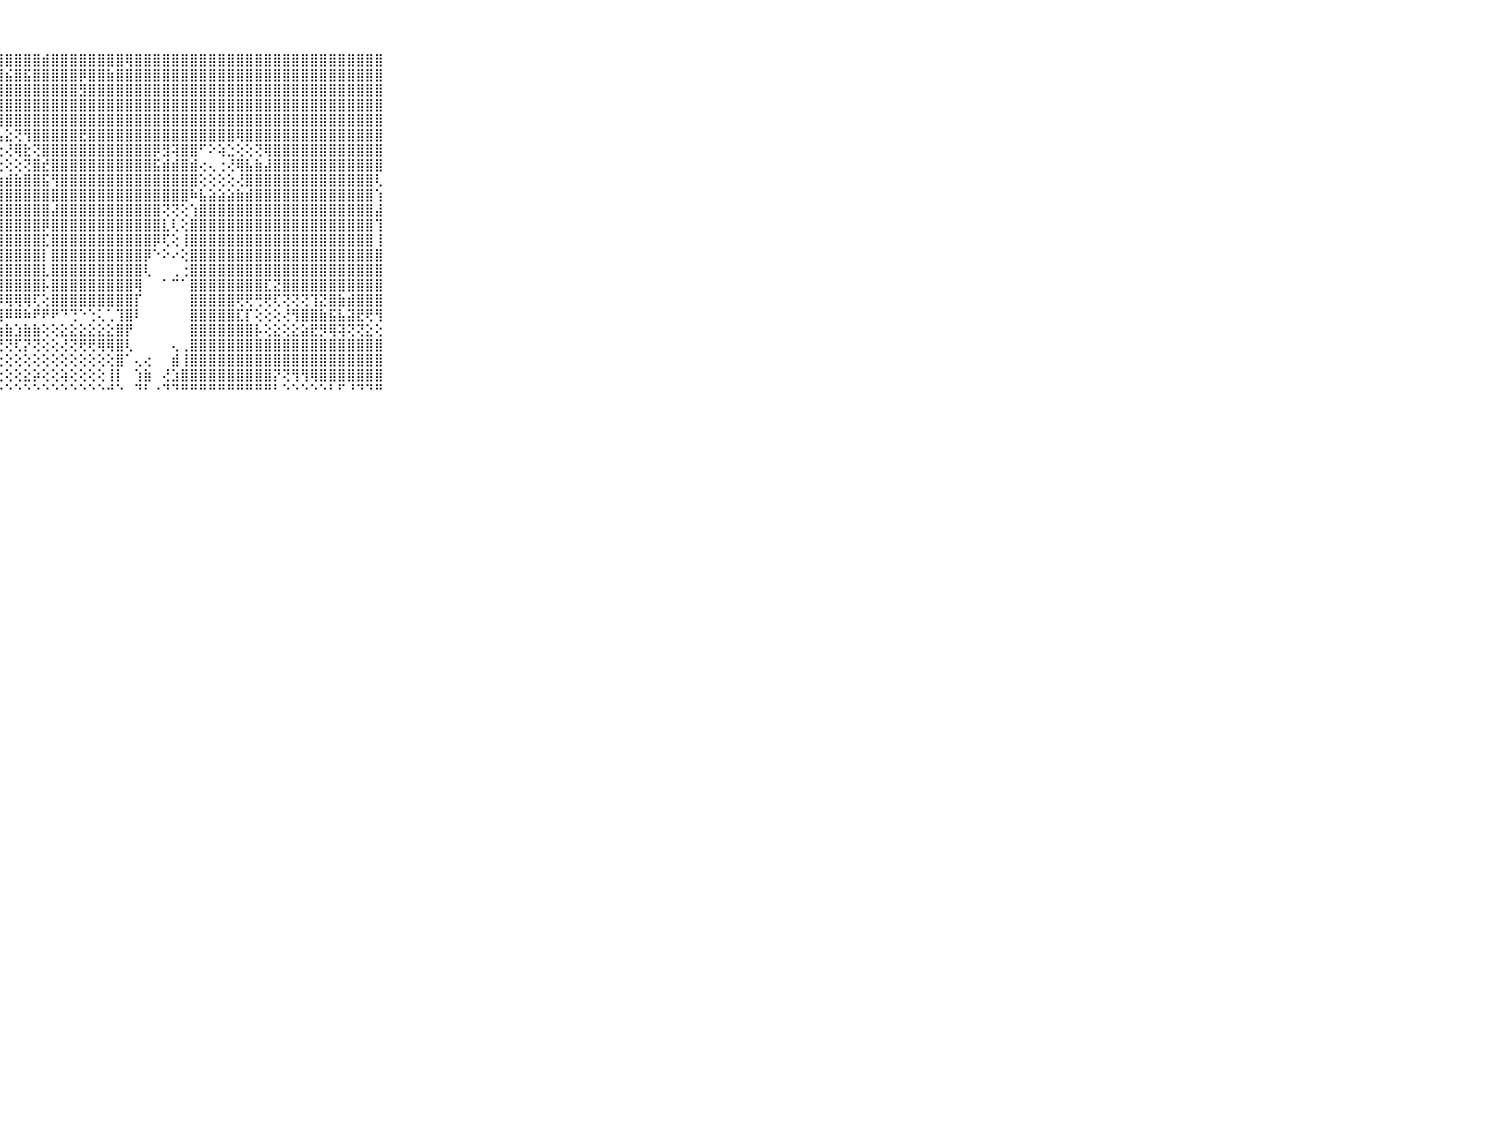

⠀⠀⠀⠀⠀⠀⠀⠀⠀⠀⠀⣼⣿⣿⣿⣿⣻⣿⣿⣿⣿⣿⣿⣿⣿⣿⣿⣿⣿⣿⣿⣿⣾⣿⣿⣿⣿⣿⣿⣿⣿⢿⣿⣿⣿⣿⣿⣿⣿⣿⣿⣿⣿⣿⣿⣿⣿⣿⣿⣿⣿⣿⣿⣿⣿⣿⣿⣿⣿⠀⠀⠀⠀⠀⠀⠀⠀⠀⠀⠀⠀
⠀⠀⠀⠀⠀⠀⠀⠀⠀⠀⠀⣿⣿⣿⣿⣿⣿⣿⣿⣿⣿⣿⣿⣿⣿⣿⣿⣿⣮⣿⣯⣿⣿⣿⣿⣿⡿⣿⣿⣷⣿⣿⣿⣿⣿⣿⣿⣿⣿⣿⣿⣿⣿⣿⣿⣿⣿⣿⣿⣿⣿⣿⣿⣿⣿⣿⣿⣿⣿⠀⠀⠀⠀⠀⠀⠀⠀⠀⠀⠀⠀
⠀⠀⠀⠀⠀⠀⠀⠀⠀⠀⠀⣿⣿⣿⣿⣿⣿⣿⣿⣿⣿⣿⣿⣿⣿⣿⣿⣿⣿⣿⣿⣿⣿⣿⣿⣿⣻⣿⣿⣿⣿⣿⣿⣿⣿⣿⣿⣿⣿⣿⣿⣿⣿⣿⣿⣿⣿⣿⣿⣿⣿⣿⣿⣿⣿⣿⣿⣿⣿⠀⠀⠀⠀⠀⠀⠀⠀⠀⠀⠀⠀
⠀⠀⠀⠀⠀⠀⠀⠀⠀⠀⠀⣿⣿⣿⣿⣿⣿⣿⣿⣿⣿⣿⣿⣿⣿⣿⣿⣿⣿⣿⣿⣿⣿⣿⣿⣿⣿⣿⣿⣿⣿⣿⣿⣿⣿⣿⣿⣿⣿⣿⣿⣿⣿⣿⣿⣿⣿⣿⣿⣿⣿⣿⣿⣿⣿⣿⣿⣿⣿⠀⠀⠀⠀⠀⠀⠀⠀⠀⠀⠀⠀
⠀⠀⠀⠀⠀⠀⠀⠀⠀⠀⠀⣿⣿⣿⣿⣿⣿⣿⣿⣿⣿⣿⣿⢿⣿⢟⢟⢿⣿⣿⣿⣿⣿⣿⣿⣿⣿⣿⣿⣿⣿⣿⣿⣿⣿⣿⣿⣿⣿⣿⣿⣿⣿⣿⣿⣿⣿⣿⣿⣿⣿⣿⣿⣿⣿⣿⣿⣿⣿⠀⠀⠀⠀⠀⠀⠀⠀⠀⠀⠀⠀
⠀⠀⠀⠀⠀⠀⠀⠀⠀⠀⠀⣿⣿⣿⣿⣿⣿⣿⣿⣿⣟⣗⢝⠜⠞⠗⢮⣧⣕⢝⢻⣿⣿⣿⣿⣿⣟⣿⣿⣿⣿⣿⣿⣿⣿⣿⣿⣿⣿⣿⣿⣿⣿⢿⣿⣿⣿⣿⣿⣿⣿⣿⣿⣿⣿⣿⣿⣿⣿⠀⠀⠀⠀⠀⠀⠀⠀⠀⠀⠀⠀
⠀⠀⠀⠀⠀⠀⠀⠀⠀⠀⠀⣿⣿⣿⣿⣿⣿⣿⢫⢜⢽⢝⢝⢝⢝⢝⢕⢕⢜⢿⣗⢝⣿⣿⣿⣿⣿⣿⣿⣿⣿⣿⣿⣿⡿⣻⢽⣿⣿⠋⠕⢵⣑⢕⢕⢝⢿⣿⣿⣿⣿⣿⣿⣿⣿⣿⣿⣿⣿⠀⠀⠀⠀⠀⠀⠀⠀⠀⠀⠀⠀
⠀⠀⠀⠀⠀⠀⠀⠀⠀⠀⠀⣿⣿⣿⣿⣿⣿⣷⣷⣧⣵⣵⣕⣕⡕⣕⡕⢕⢕⢕⢝⣿⣞⣿⣿⣿⣿⣿⣿⣿⣿⣿⣿⣿⣯⣾⣾⣿⣾⢔⢄⢐⢜⢿⣧⣷⣼⣿⣿⣿⣿⣿⣿⣿⣿⣿⣿⣿⣿⠀⠀⠀⠀⠀⠀⠀⠀⠀⠀⠀⠀
⠀⠀⠀⠀⠀⠀⠀⠀⠀⠀⠀⣿⣿⣿⣿⣿⣿⣿⣿⣿⣿⣿⣿⣿⣿⣿⣿⣷⣾⣷⣿⣿⣯⢻⣿⣿⣿⣿⣿⣿⣿⣿⣿⣿⣿⣿⣿⣿⣿⢕⢕⢕⢕⢜⣿⣿⣿⣿⣿⣿⣿⣿⣿⣿⣿⣿⣿⣿⢇⠀⠀⠀⠀⠀⠀⠀⠀⠀⠀⠀⠀
⠀⠀⠀⠀⠀⠀⠀⠀⠀⠀⠀⣿⣿⣿⣿⣿⣿⣿⣿⣿⣿⣿⣿⣿⣿⣿⣿⣿⣿⣿⣿⣿⣿⣿⣿⣿⣿⣿⣿⣿⣿⣿⣿⣿⣿⣿⣿⣿⠷⣧⣵⣵⣵⣷⣾⣿⣿⣿⣿⣿⣿⣿⣿⣿⣿⣿⣿⣿⢱⠀⠀⠀⠀⠀⠀⠀⠀⠀⠀⠀⠀
⠀⠀⠀⠀⠀⠀⠀⠀⠀⠀⠀⣾⣿⣿⣿⣿⣿⣿⣿⣿⣿⣿⣿⣿⣿⣿⣿⣿⣿⣿⣿⣿⣿⣼⣿⣿⣿⣿⣿⣿⣿⣿⣿⣿⣿⢝⢝⢕⢱⣿⣿⣿⣿⣿⣿⣿⣿⣿⣿⣿⣿⣿⣿⣿⣿⣿⣿⣿⣼⠀⠀⠀⠀⠀⠀⠀⠀⠀⠀⠀⠀
⠀⠀⠀⠀⠀⠀⠀⠀⠀⠀⠀⣿⢿⡿⢿⣿⣿⣿⣿⣿⣿⣿⣿⣿⣿⣿⣿⣿⣿⣿⣿⣿⡿⣿⣿⣿⣿⣿⣿⣿⣿⣿⣿⣿⣿⣇⢇⢕⣿⣿⣿⣿⣿⣿⣿⣿⣿⣿⣿⣿⣿⣿⣿⣿⣿⣿⣿⣿⢹⠀⠀⠀⠀⠀⠀⠀⠀⠀⠀⠀⠀
⠀⠀⠀⠀⠀⠀⠀⠀⠀⠀⠀⣿⣿⣿⣿⣿⣿⣿⣿⣿⣿⣿⣿⣿⣿⣿⣿⣿⣿⣿⣿⣿⣏⣿⣿⣿⣿⣿⣿⣿⣿⣿⣿⣿⡿⢏⢕⢸⣿⣿⣿⣿⣿⣿⣿⣿⣿⣿⣿⣿⣿⣿⣿⣿⣿⣿⣿⣿⢸⠀⠀⠀⠀⠀⠀⠀⠀⠀⠀⠀⠀
⠀⠀⠀⠀⠀⠀⠀⠀⠀⠀⠀⣿⣿⡿⣿⣿⣿⣿⣿⣿⣿⣿⣿⣿⣿⣿⣿⣿⣿⣿⣿⣿⡇⣿⣿⣿⣿⣿⣿⣿⣿⣿⣿⡿⠑⠕⠔⢕⣿⣿⣿⣿⣿⣿⣿⣿⣿⣿⣿⣿⣿⣿⣿⣿⣿⣿⣿⣿⣿⠀⠀⠀⠀⠀⠀⠀⠀⠀⠀⠀⠀
⠀⠀⠀⠀⠀⠀⠀⠀⠀⠀⠀⣾⣯⣿⣿⣿⣿⣿⣿⣿⣿⣿⣿⣿⣿⣿⣿⣿⣿⣿⣿⣿⣇⣿⣿⣿⣿⣿⣿⣿⣿⣿⣿⢇⠀⠀⢀⢐⣿⣿⣿⣿⣿⣿⣿⣿⣿⣿⣿⣿⣿⣿⣿⣿⣿⣿⣿⣿⣿⠀⠀⠀⠀⠀⠀⠀⠀⠀⠀⠀⠀
⠀⠀⠀⠀⠀⠀⠀⠀⠀⠀⠀⣿⣿⣿⣿⣿⣿⣿⣿⣿⣿⣿⣿⣿⣿⣿⣿⣿⣿⣿⣿⣿⡧⣿⣿⣿⣿⣿⣿⣿⣿⣿⢿⠀⠀⠁⠉⠁⣿⣿⣿⣿⣿⣿⣿⣿⣏⣝⣿⣿⣿⣿⣿⣿⣿⣿⣿⣿⣿⠀⠀⠀⠀⠀⠀⠀⠀⠀⠀⠀⠀
⠀⠀⠀⠀⠀⠀⠀⠀⠀⠀⠀⣿⣿⣿⣿⣿⣿⣽⣿⣯⣿⣯⣽⣽⣿⣿⣿⡿⢿⢿⢿⢏⢕⣿⣿⣿⣿⣿⣿⣿⣿⣿⡏⠀⠀⠀⠀⠀⣿⣿⣿⣿⣿⢟⢟⢛⢟⢏⢝⢝⢝⢹⣝⣿⣷⣾⣿⣿⣿⠀⠀⠀⠀⠀⠀⠀⠀⠀⠀⠀⠀
⠀⠀⠀⠀⠀⠀⠀⠀⠀⠀⠀⣿⣿⣿⣿⣿⣿⣿⣿⣿⣿⣿⣿⣿⣿⣿⢿⢿⠿⠿⠷⠟⠟⠟⠙⢙⠑⢑⢅⢁⢹⣿⠇⠀⠀⠀⠀⠀⣿⣿⣿⣿⣿⣏⡏⢕⢕⢕⢜⢻⣿⣿⣷⣯⣧⣽⣟⢟⢻⠀⠀⠀⠀⠀⠀⠀⠀⠀⠀⠀⠀
⠀⠀⠀⠀⠀⠀⠀⠀⠀⠀⠀⠛⢛⢋⢙⢝⢝⢍⢍⢝⢝⣱⣵⢴⣴⣵⣵⣵⣷⣱⣷⣷⢕⢕⣕⣕⣕⣕⣕⣕⣿⡟⠀⠀⠀⠀⠀⠀⣿⣿⣿⣿⣿⣿⣿⡧⢕⣕⢕⣕⣵⣟⡻⢿⢽⢝⢝⣕⢕⠀⠀⠀⠀⠀⠀⠀⠀⠀⠀⠀⠀
⠀⠀⠀⠀⠀⠀⠀⠀⠀⠀⠀⠕⢕⢔⢕⢕⢕⢕⢱⢷⢿⢵⢟⢗⢜⢟⢟⢟⢝⢏⡝⢝⢕⢕⢜⢝⢟⢟⢿⢿⣿⢇⠀⠀⠀⠀⢄⢀⣿⣿⣿⣿⣿⣿⣿⣿⣿⣿⣿⣿⣿⣿⣿⣿⣿⣿⣿⣿⣿⠀⠀⠀⠀⠀⠀⠀⠀⠀⠀⠀⠀
⠀⠀⠀⠀⠀⠀⠀⠀⠀⠀⠀⢄⢁⢑⢕⢕⢕⢕⣱⣕⣕⢝⢕⢕⢕⢕⢕⢕⢕⢕⢕⢕⢕⢕⢕⢕⢕⢕⢕⢕⣿⠁⢄⢔⠀⠀⣾⢸⣿⣿⣿⣿⣿⣿⣿⣿⣿⣿⣿⣿⣿⣿⣿⣿⣿⣿⣿⣿⣿⠀⠀⠀⠀⠀⠀⠀⠀⠀⠀⠀⠀
⠀⠀⠀⠀⠀⠀⠀⠀⠀⠀⠀⢕⢕⢕⢕⢕⢕⢕⢝⢟⢝⢇⢕⢕⢕⢕⢕⢕⢕⢕⣕⡵⢕⢕⢵⢕⢕⢕⢕⢸⡇⠀⢱⣷⠀⢜⣱⣿⣿⣿⣿⣿⣿⣿⣿⣿⣿⡝⢝⢻⢻⢿⣿⣿⣿⣿⣿⣿⣿⠀⠀⠀⠀⠀⠀⠀⠀⠀⠀⠀⠀
⠀⠀⠀⠀⠀⠀⠀⠀⠀⠀⠀⠑⠑⠑⠑⠑⠑⠑⠑⠑⠑⠑⠑⠑⠑⠑⠑⠑⠑⠑⠑⠑⠑⠑⠑⠑⠑⠑⠑⠚⠑⠀⠙⠃⠐⠙⠙⠛⠛⠛⠛⠛⠛⠛⠛⠛⠛⠃⠑⠑⠑⠑⠑⠃⠋⠘⠙⠙⠛⠀⠀⠀⠀⠀⠀⠀⠀⠀⠀⠀⠀